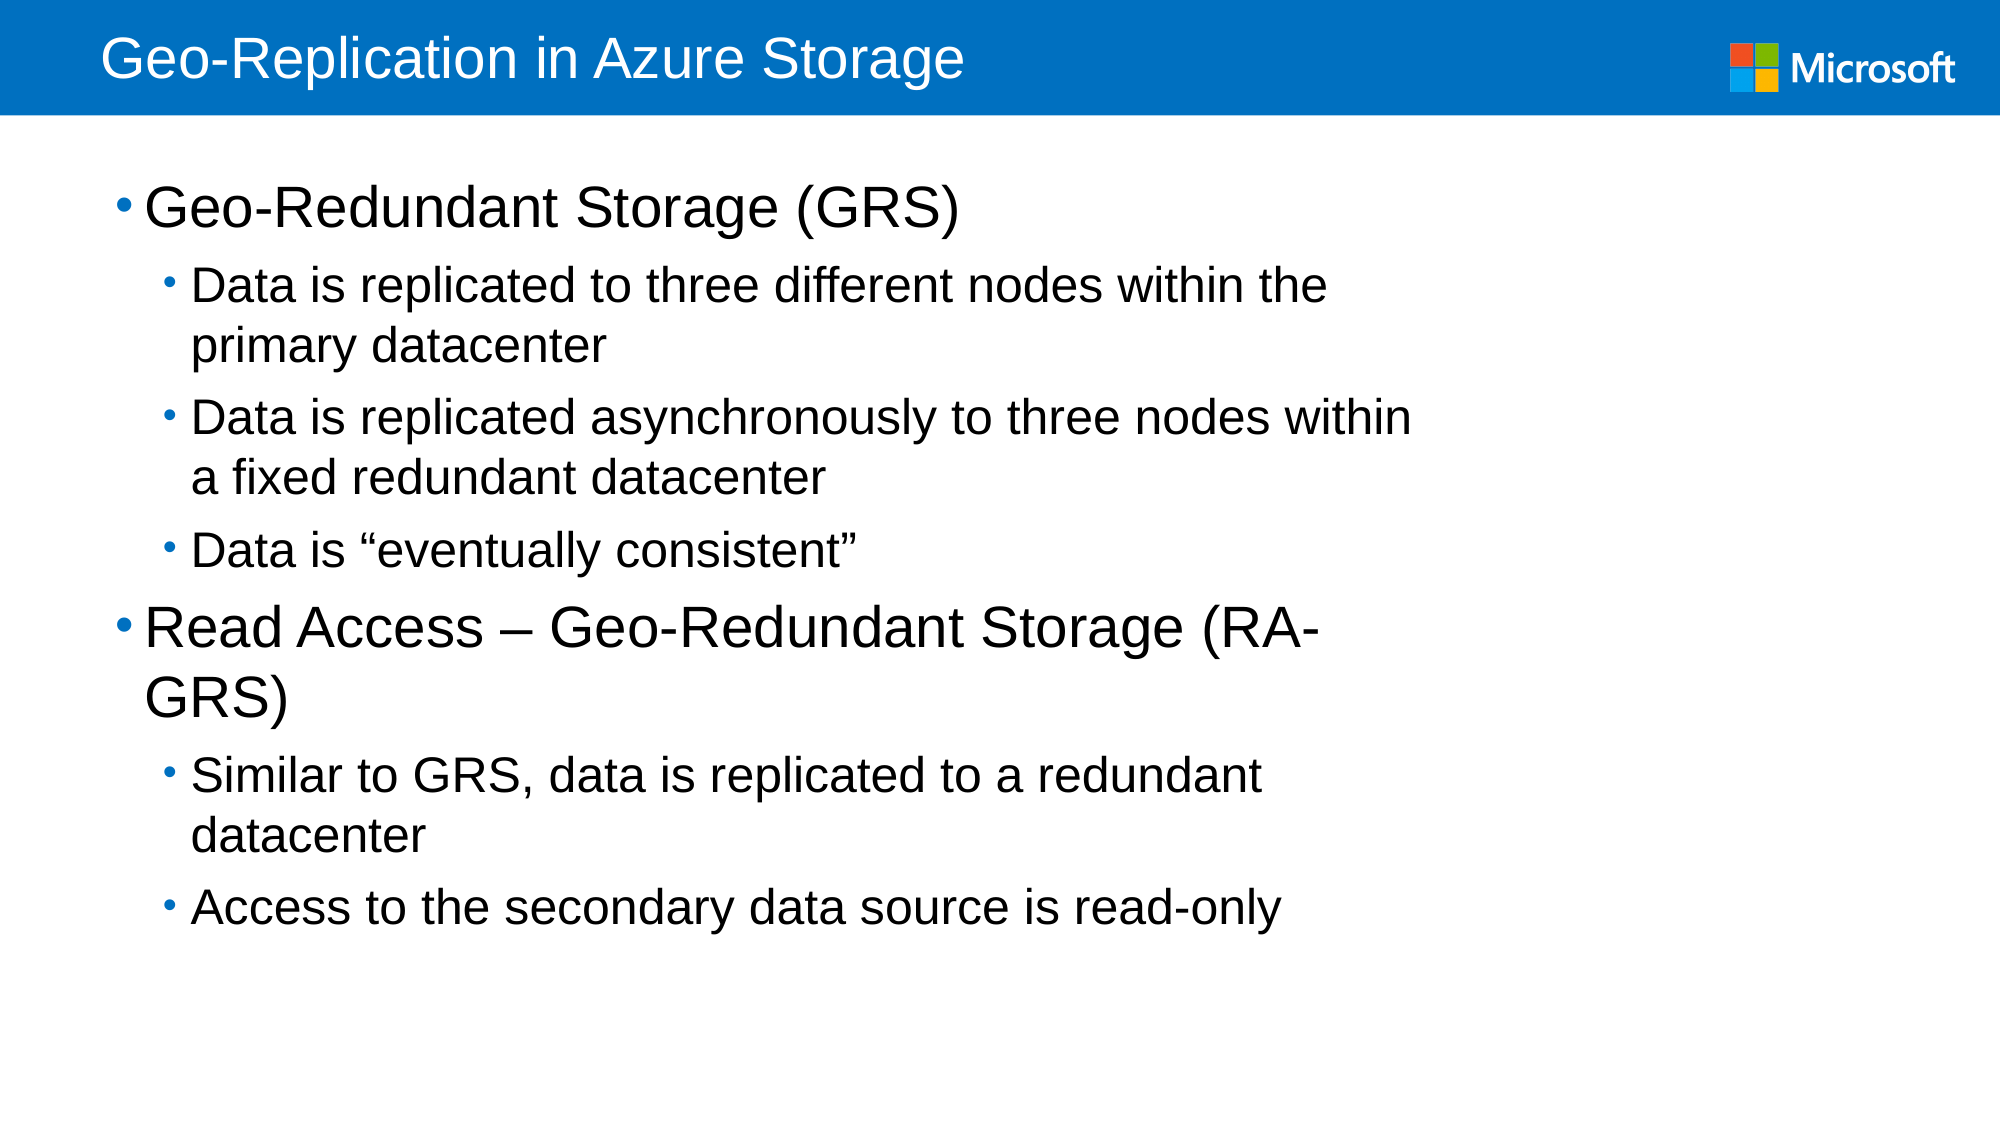

# Geo-Replication in Azure Storage
Geo-Redundant Storage (GRS)
Data is replicated to three different nodes within the primary datacenter
Data is replicated asynchronously to three nodes within a fixed redundant datacenter
Data is “eventually consistent”
Read Access – Geo-Redundant Storage (RA-GRS)
Similar to GRS, data is replicated to a redundant datacenter
Access to the secondary data source is read-only